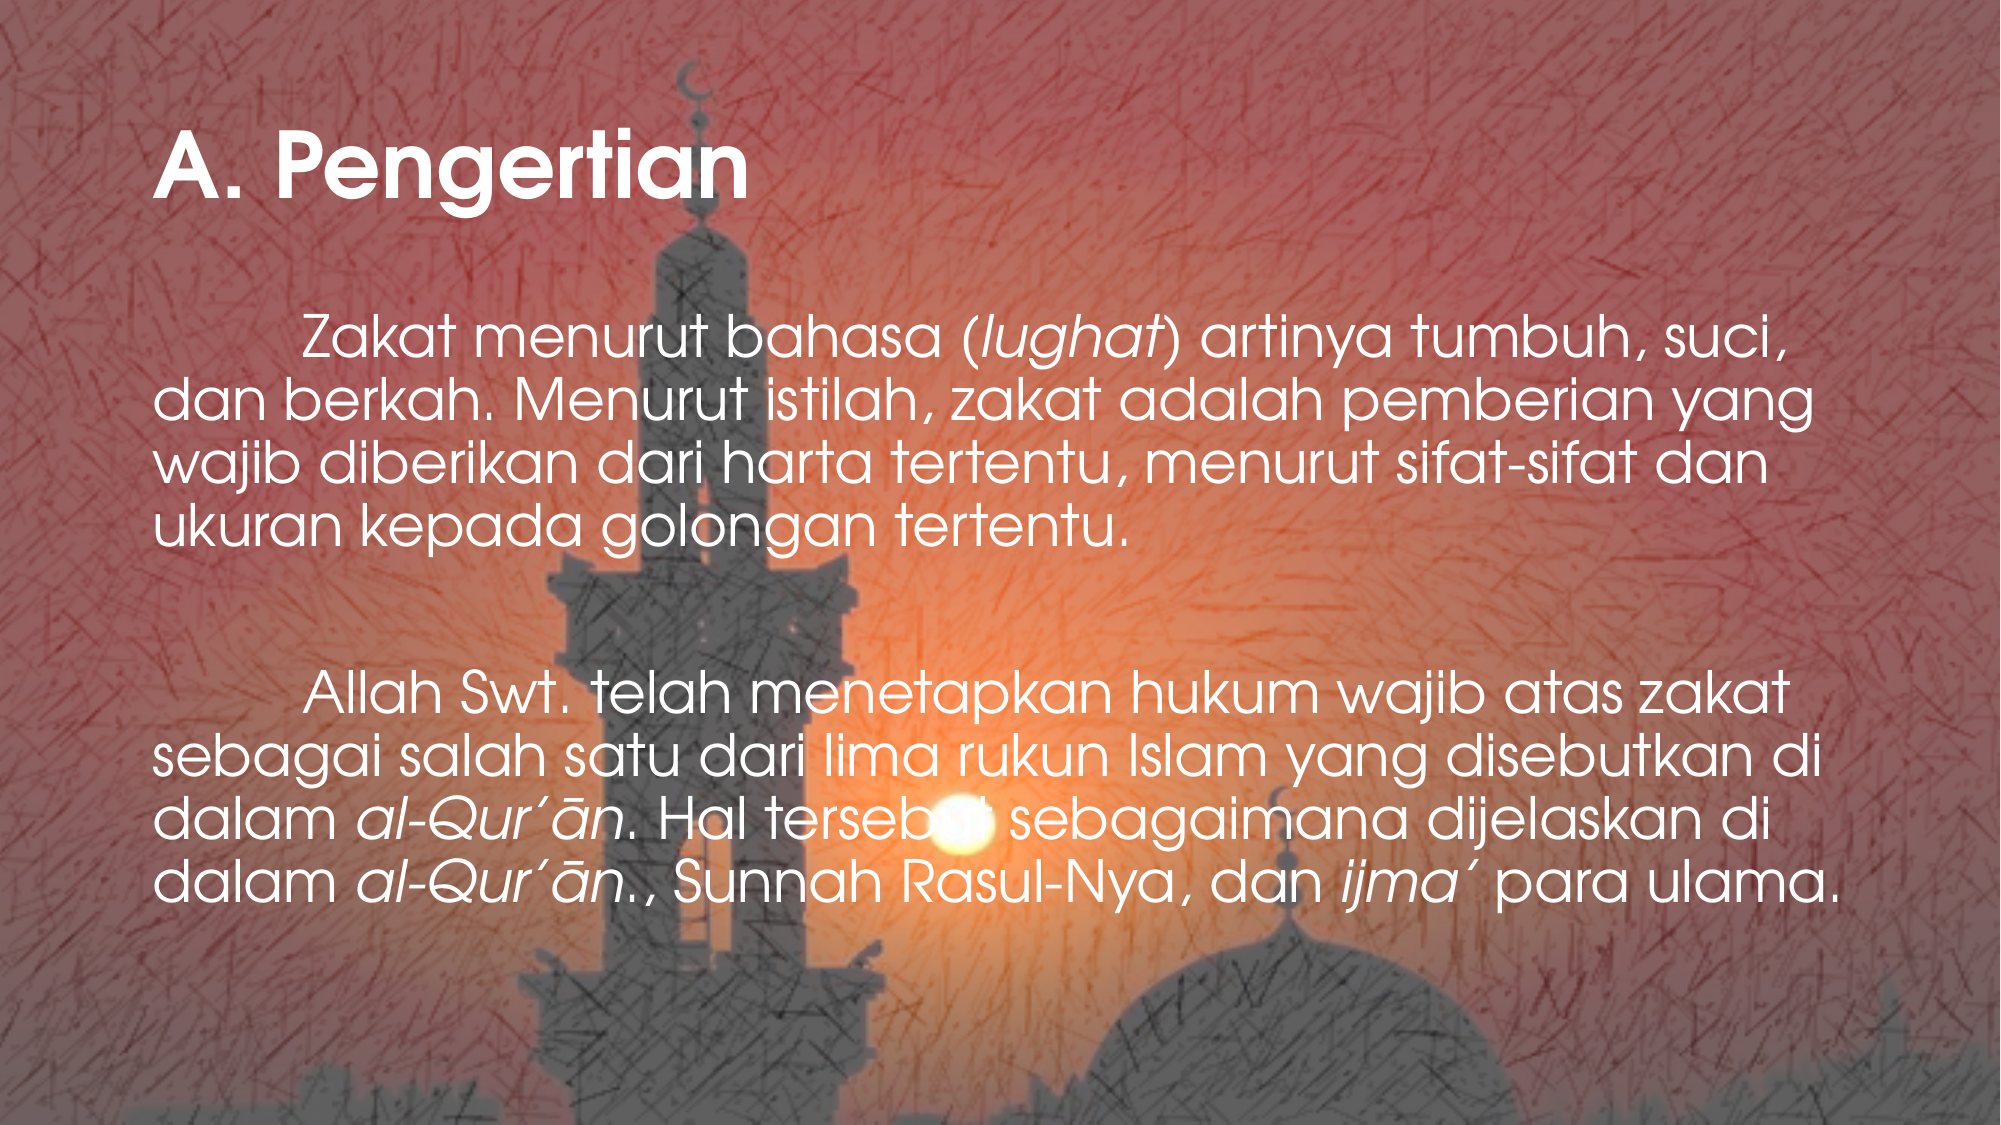

# A. Pengertian
	Zakat menurut bahasa (lughat) artinya tumbuh, suci, dan berkah. Menurut istilah, zakat adalah pemberian yang wajib diberikan dari harta tertentu, menurut sifat-sifat dan ukuran kepada golongan tertentu.

	Allah Swt. telah menetapkan hukum wajib atas zakat sebagai salah satu dari lima rukun Islam yang disebutkan di dalam al-Qur’ān. Hal tersebut sebagaimana dijelaskan di dalam al-Qur’ān., Sunnah Rasul-Nya, dan ijma’ para ulama.